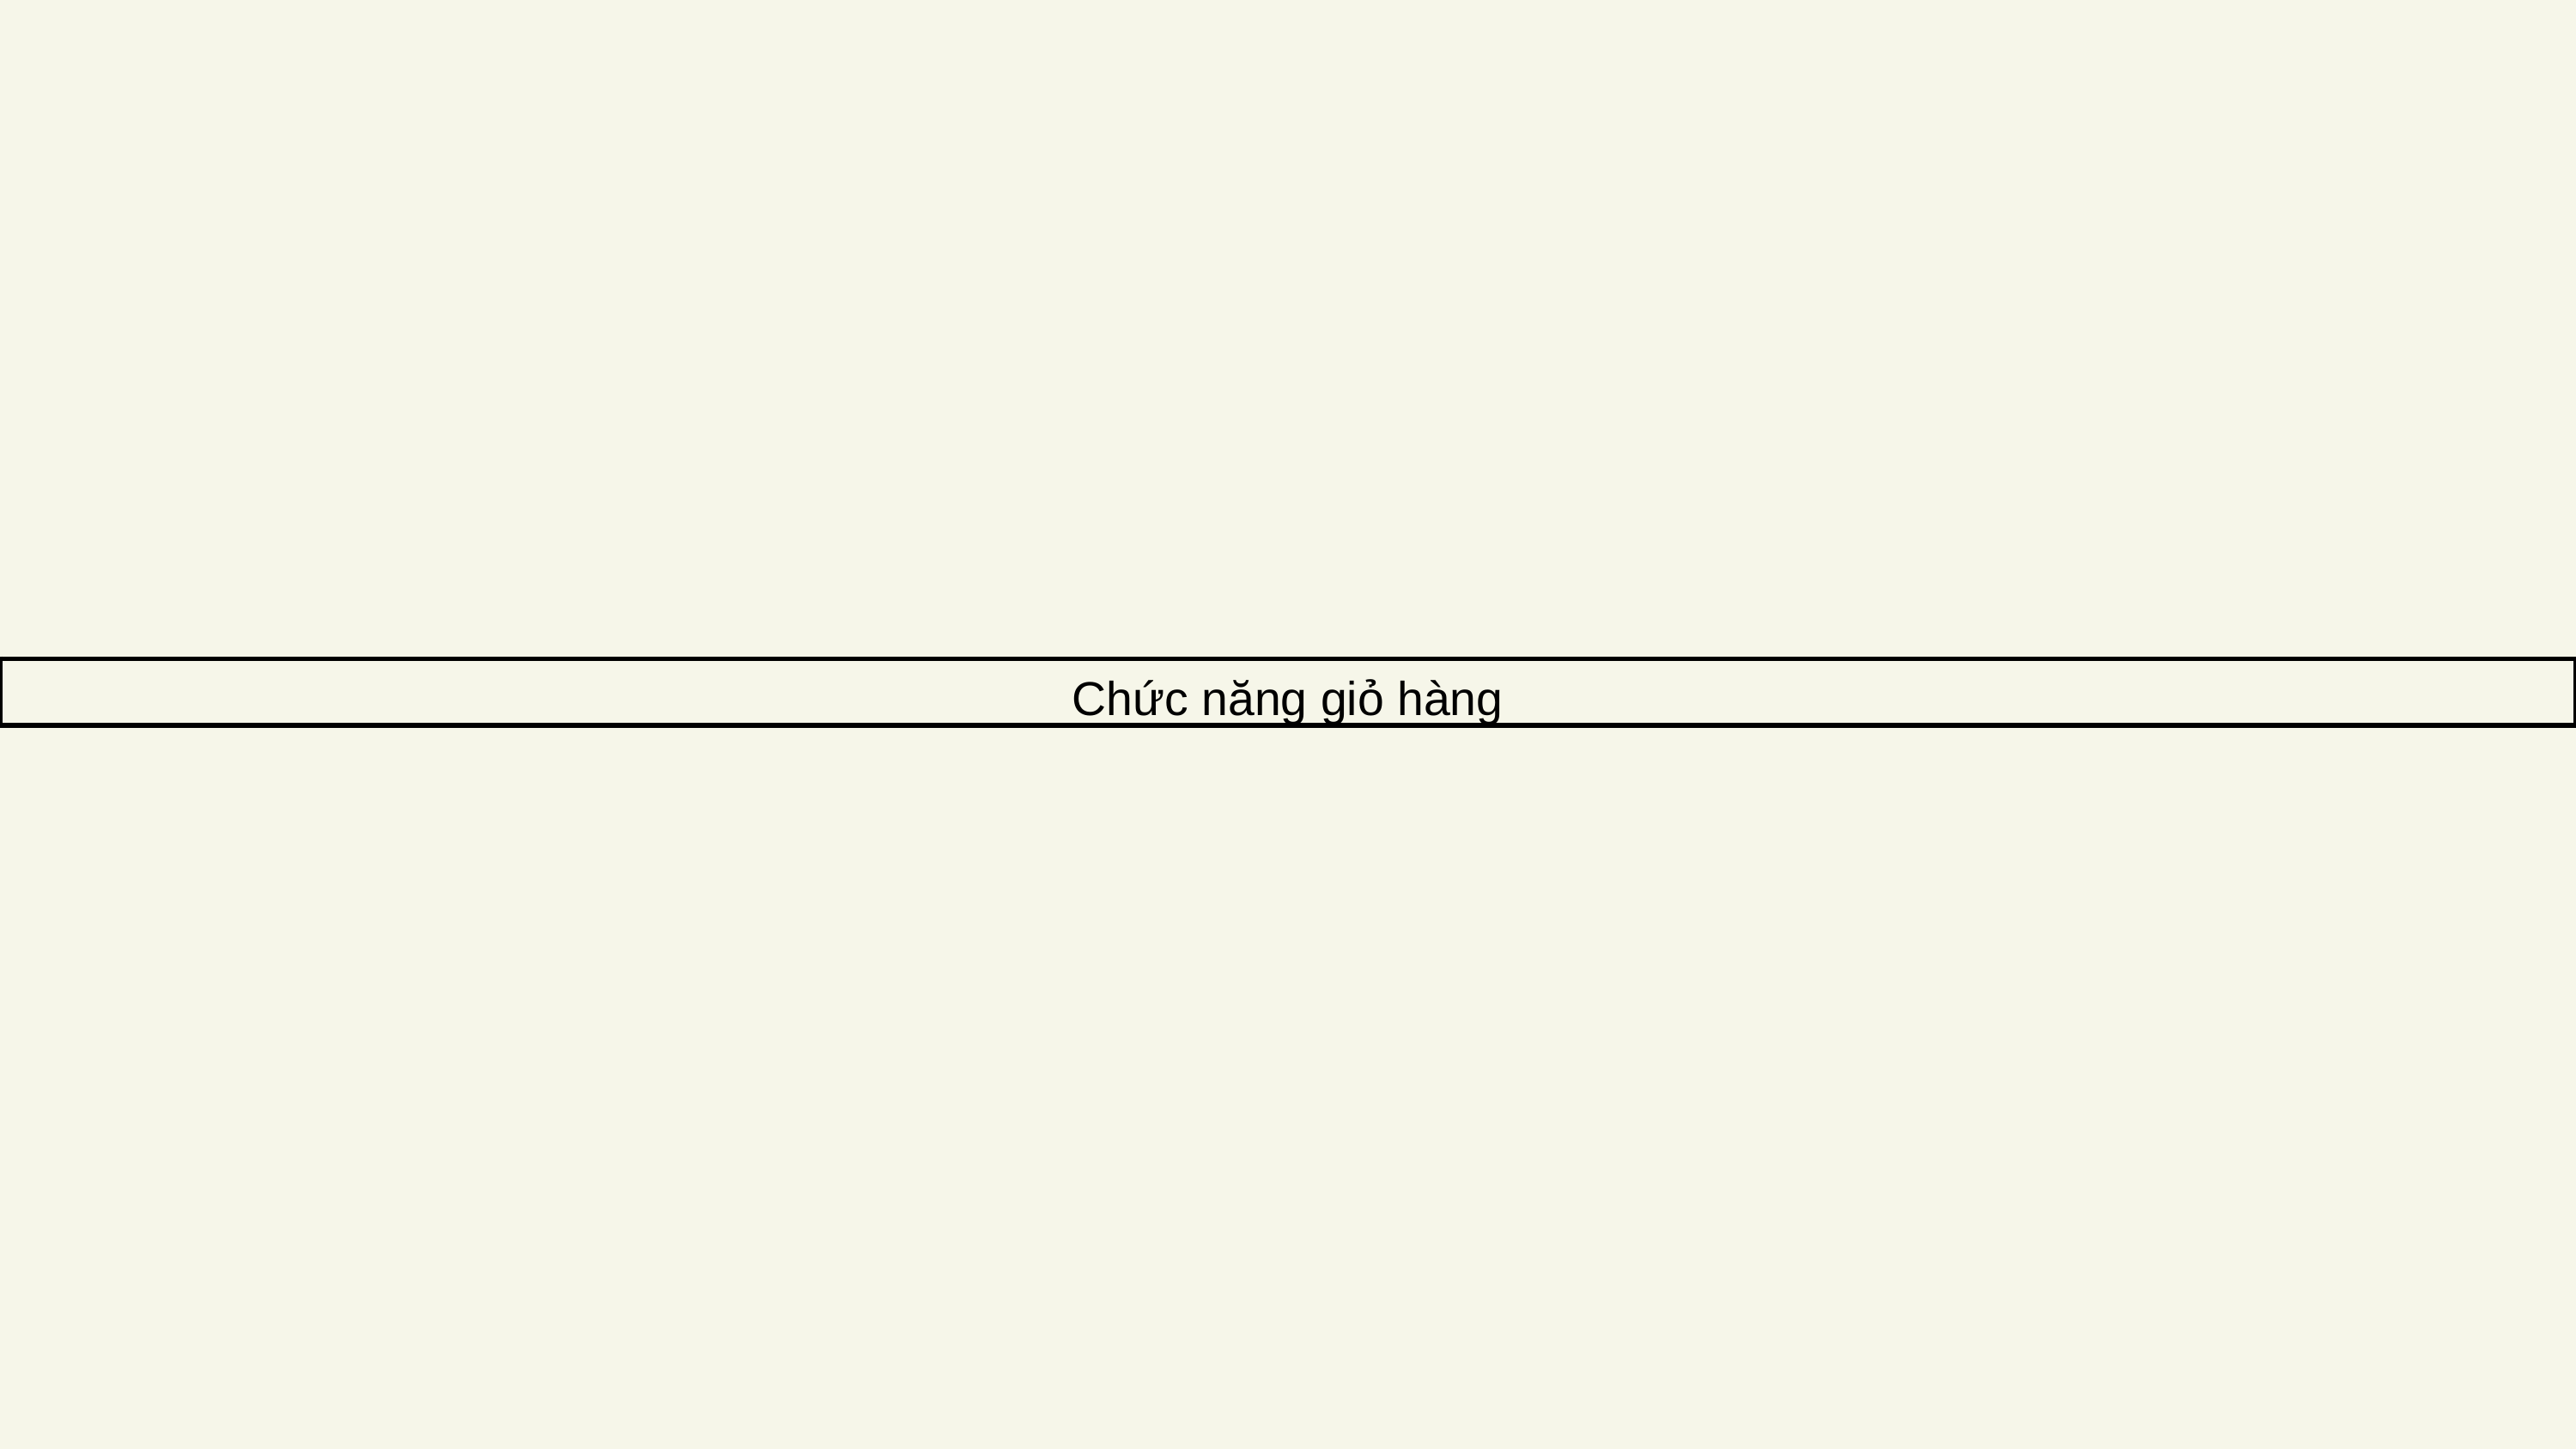

| Chức năng giỏ hàng | Chức năng giỏ hàng | Chức năng giỏ hàng | Chức năng giỏ hàng | Chức năng giỏ hàng | Chức năng giỏ hàng | Chức năng giỏ hàng | Chức năng giỏ hàng | Chức năng giỏ hàng |
| --- | --- | --- | --- | --- | --- | --- | --- | --- |